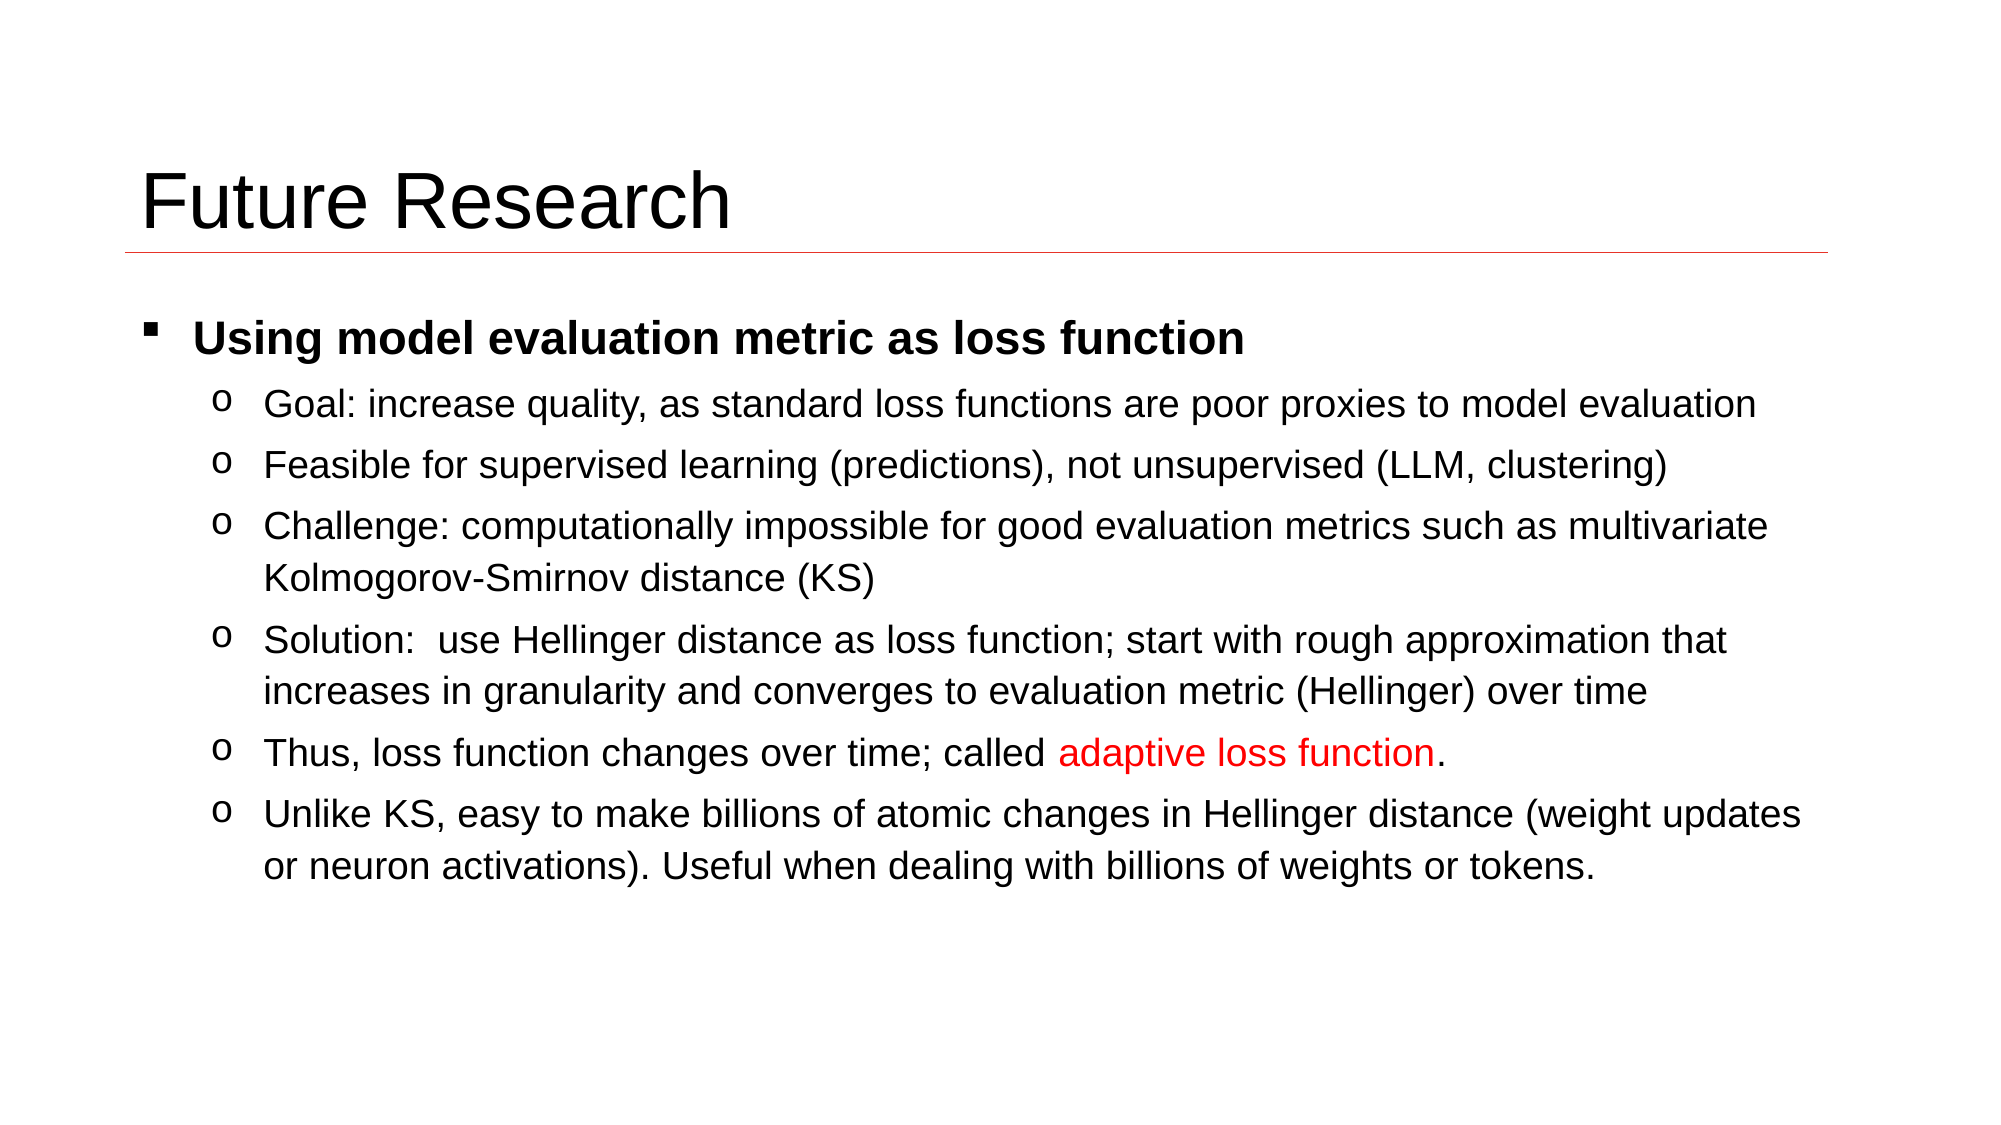

23
MLtechniques.com - xLLM, by Vincent Granville
# Future Research
Using model evaluation metric as loss function
Goal: increase quality, as standard loss functions are poor proxies to model evaluation
Feasible for supervised learning (predictions), not unsupervised (LLM, clustering)
Challenge: computationally impossible for good evaluation metrics such as multivariate Kolmogorov-Smirnov distance (KS)
Solution:  use Hellinger distance as loss function; start with rough approximation that increases in granularity and converges to evaluation metric (Hellinger) over time
Thus, loss function changes over time; called adaptive loss function.
Unlike KS, easy to make billions of atomic changes in Hellinger distance (weight updates or neuron activations). Useful when dealing with billions of weights or tokens.